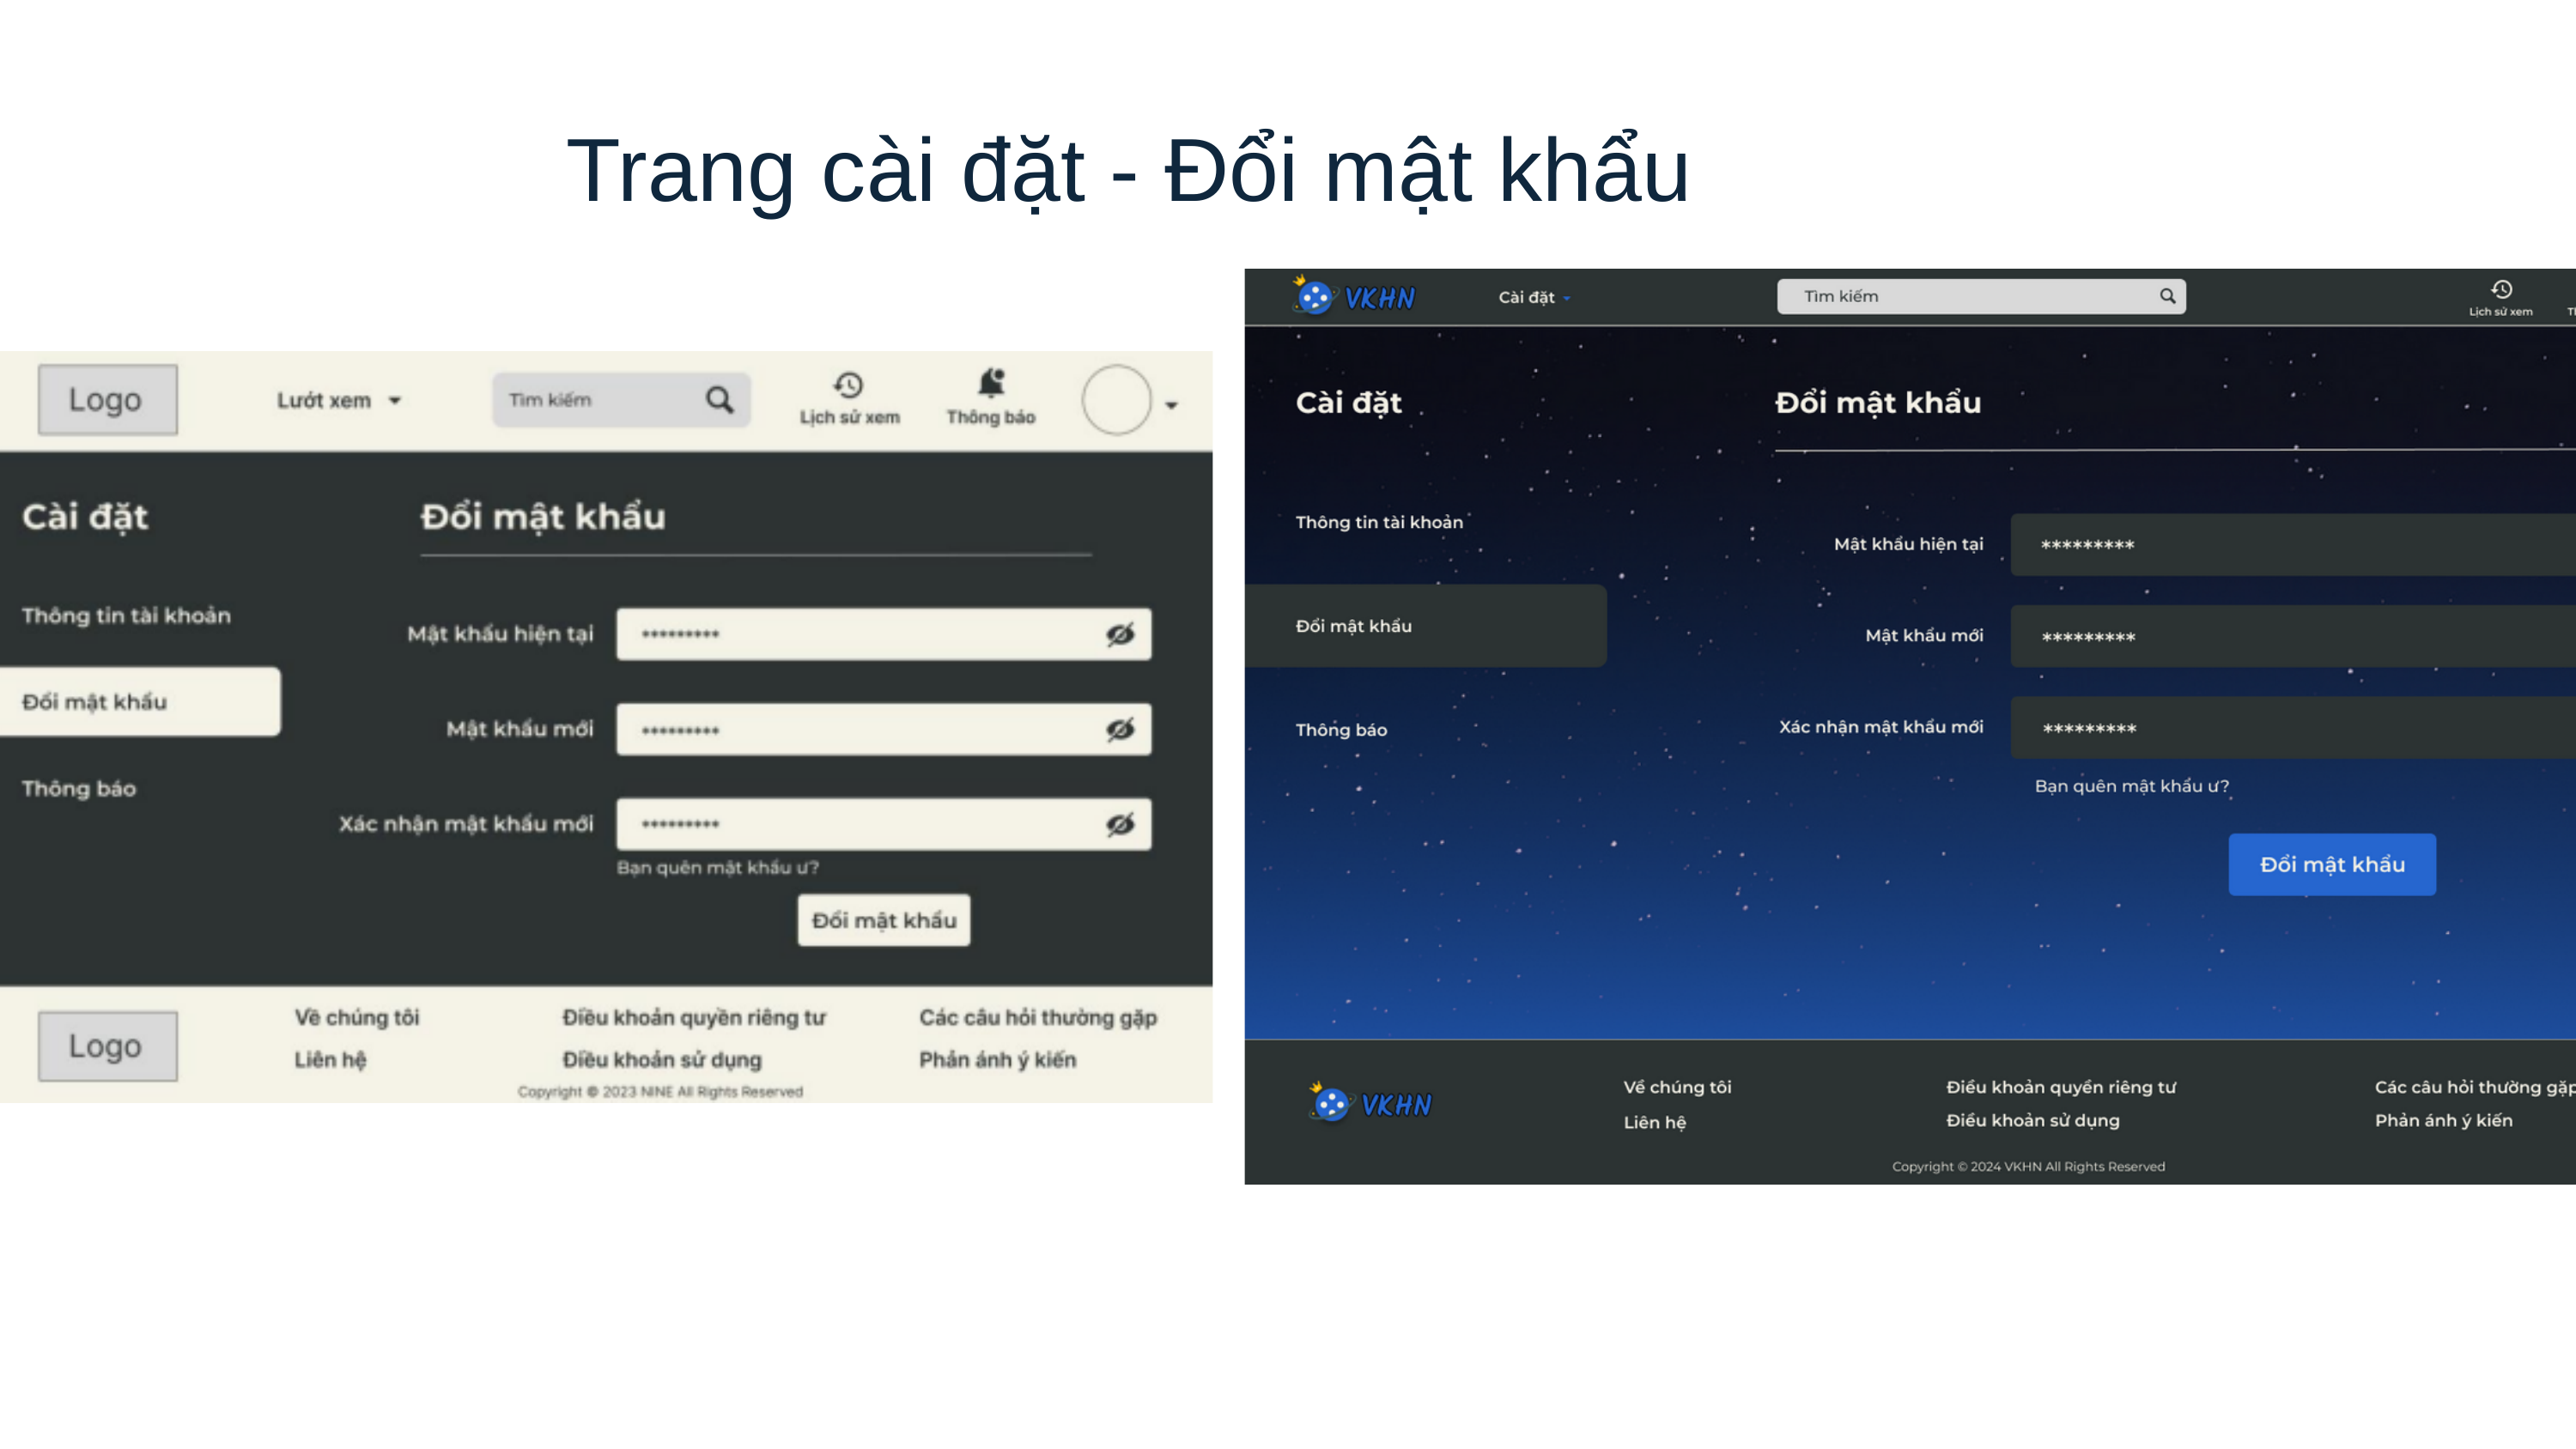

Trang cài đặt - Đổi mật khẩu